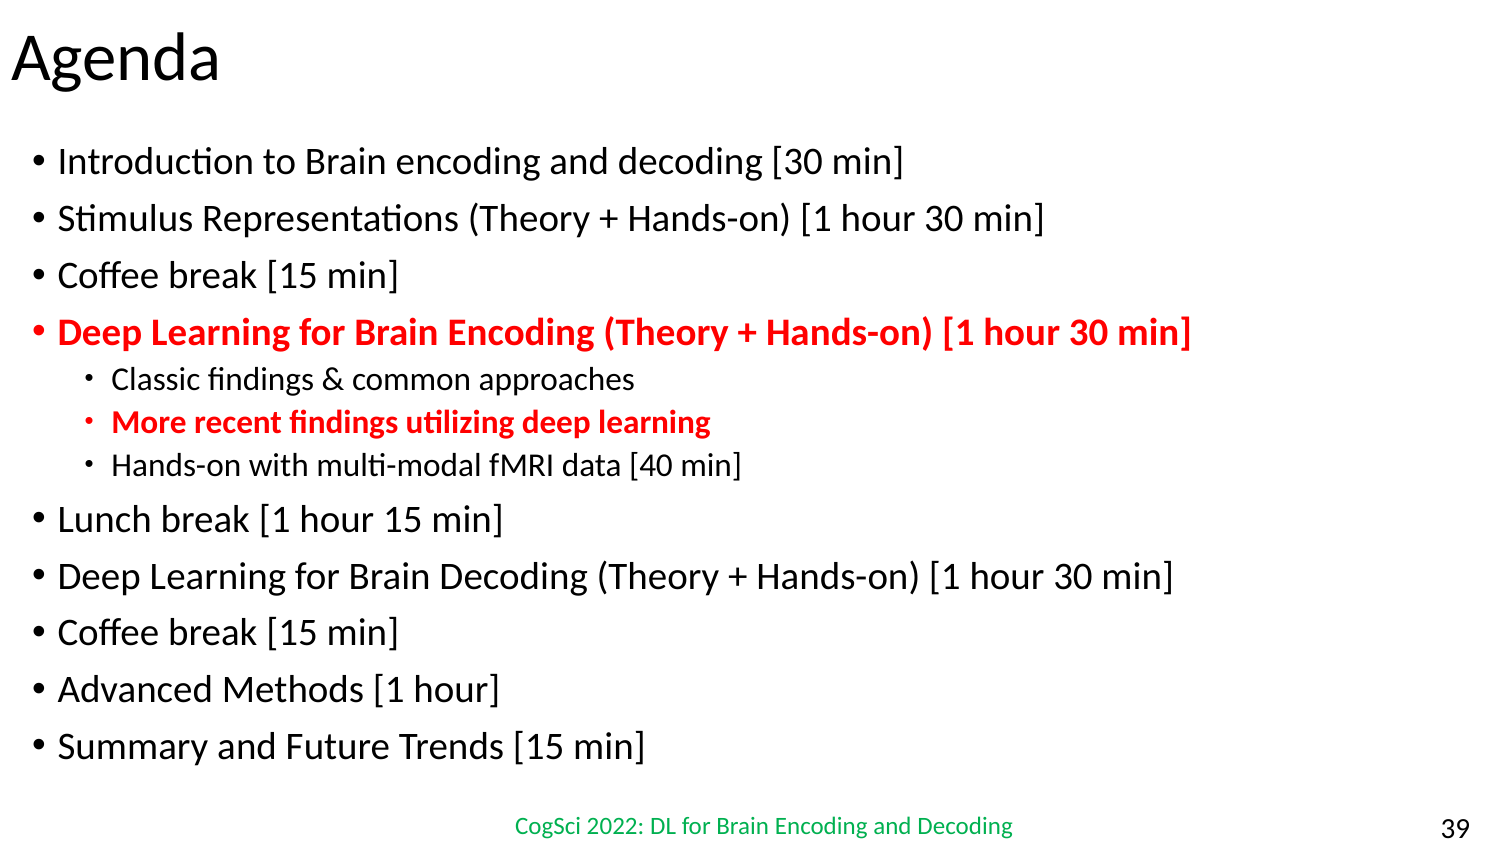

# Agenda
Introduction to Brain encoding and decoding [30 min]
Stimulus Representations (Theory + Hands-on) [1 hour 30 min]
Coffee break [15 min]
Deep Learning for Brain Encoding (Theory + Hands-on) [1 hour 30 min]
Classic findings & common approaches
More recent findings utilizing deep learning
Hands-on with multi-modal fMRI data [40 min]
Lunch break [1 hour 15 min]
Deep Learning for Brain Decoding (Theory + Hands-on) [1 hour 30 min]
Coffee break [15 min]
Advanced Methods [1 hour]
Summary and Future Trends [15 min]

CogSci 2022: DL for Brain Encoding and Decoding
39